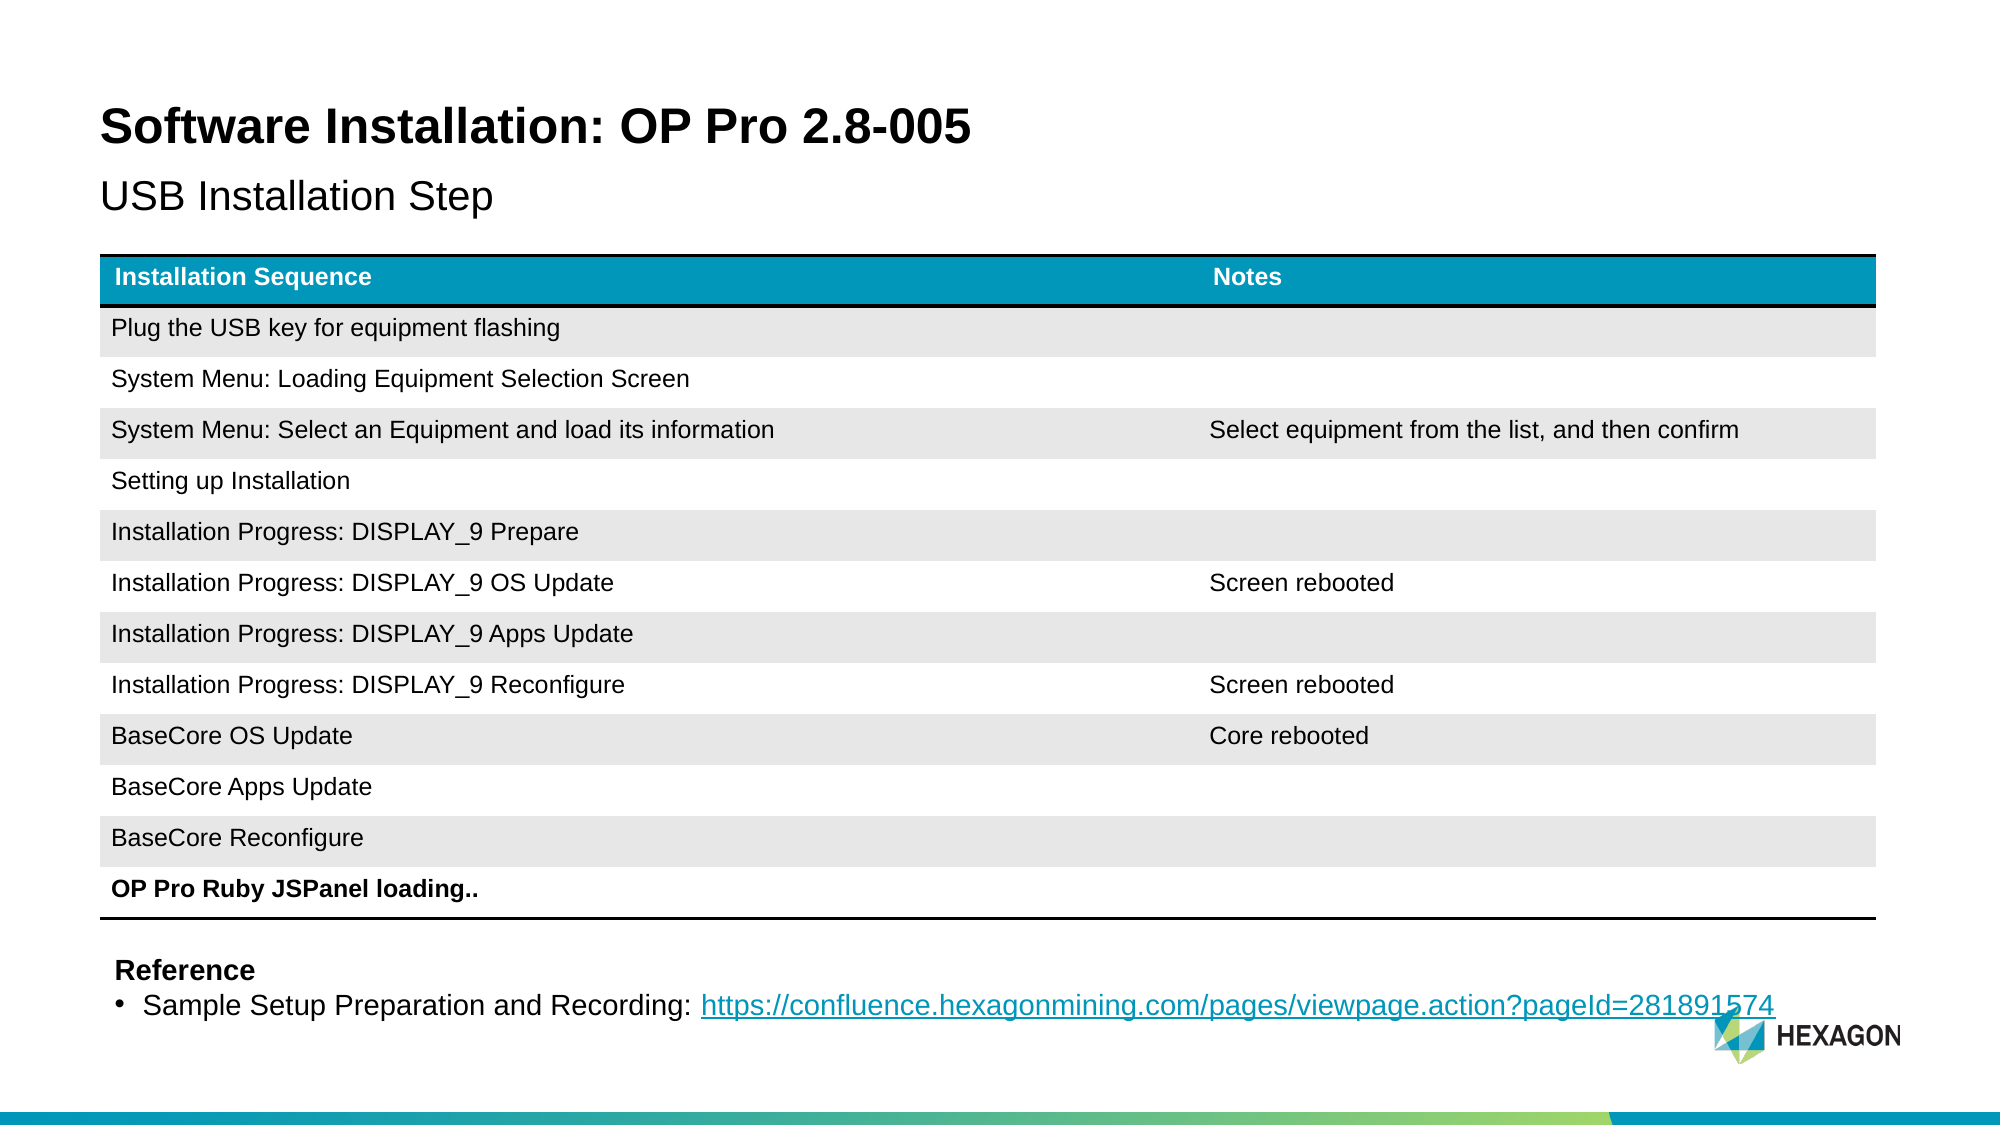

# Software Installation: OP Pro 2.8-005
USB Installation Step
| Installation Sequence | Notes |
| --- | --- |
| Plug the USB key for equipment flashing |  |
| System Menu: Loading Equipment Selection Screen |  |
| System Menu: Select an Equipment and load its information | Select equipment from the list, and then confirm |
| Setting up Installation |  |
| Installation Progress: DISPLAY\_9 Prepare |  |
| Installation Progress: DISPLAY\_9 OS Update | Screen rebooted |
| Installation Progress: DISPLAY\_9 Apps Update |  |
| Installation Progress: DISPLAY\_9 Reconfigure | Screen rebooted |
| BaseCore OS Update | Core rebooted |
| BaseCore Apps Update |  |
| BaseCore Reconfigure |  |
| OP Pro Ruby JSPanel loading.. |  |
Reference
Sample Setup Preparation and Recording: https://confluence.hexagonmining.com/pages/viewpage.action?pageId=281891574